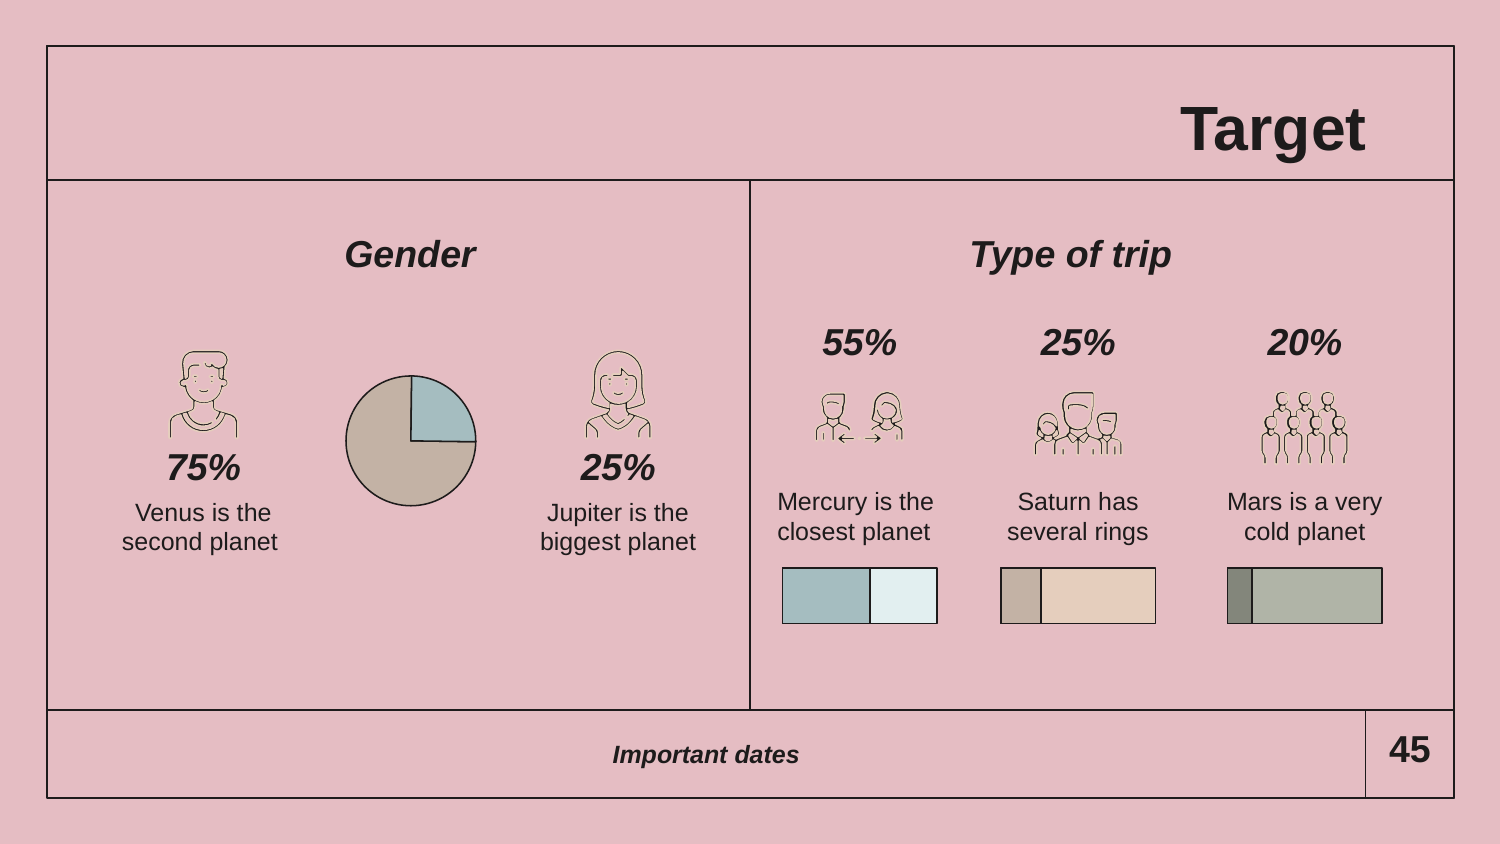

# Target
Gender
Type of trip
55%
25%
20%

75%
25%
Mercury is the closest planet
Saturn has several rings
Mars is a very cold planet
Venus is the second planet
Jupiter is the biggest planet

Important dates
45